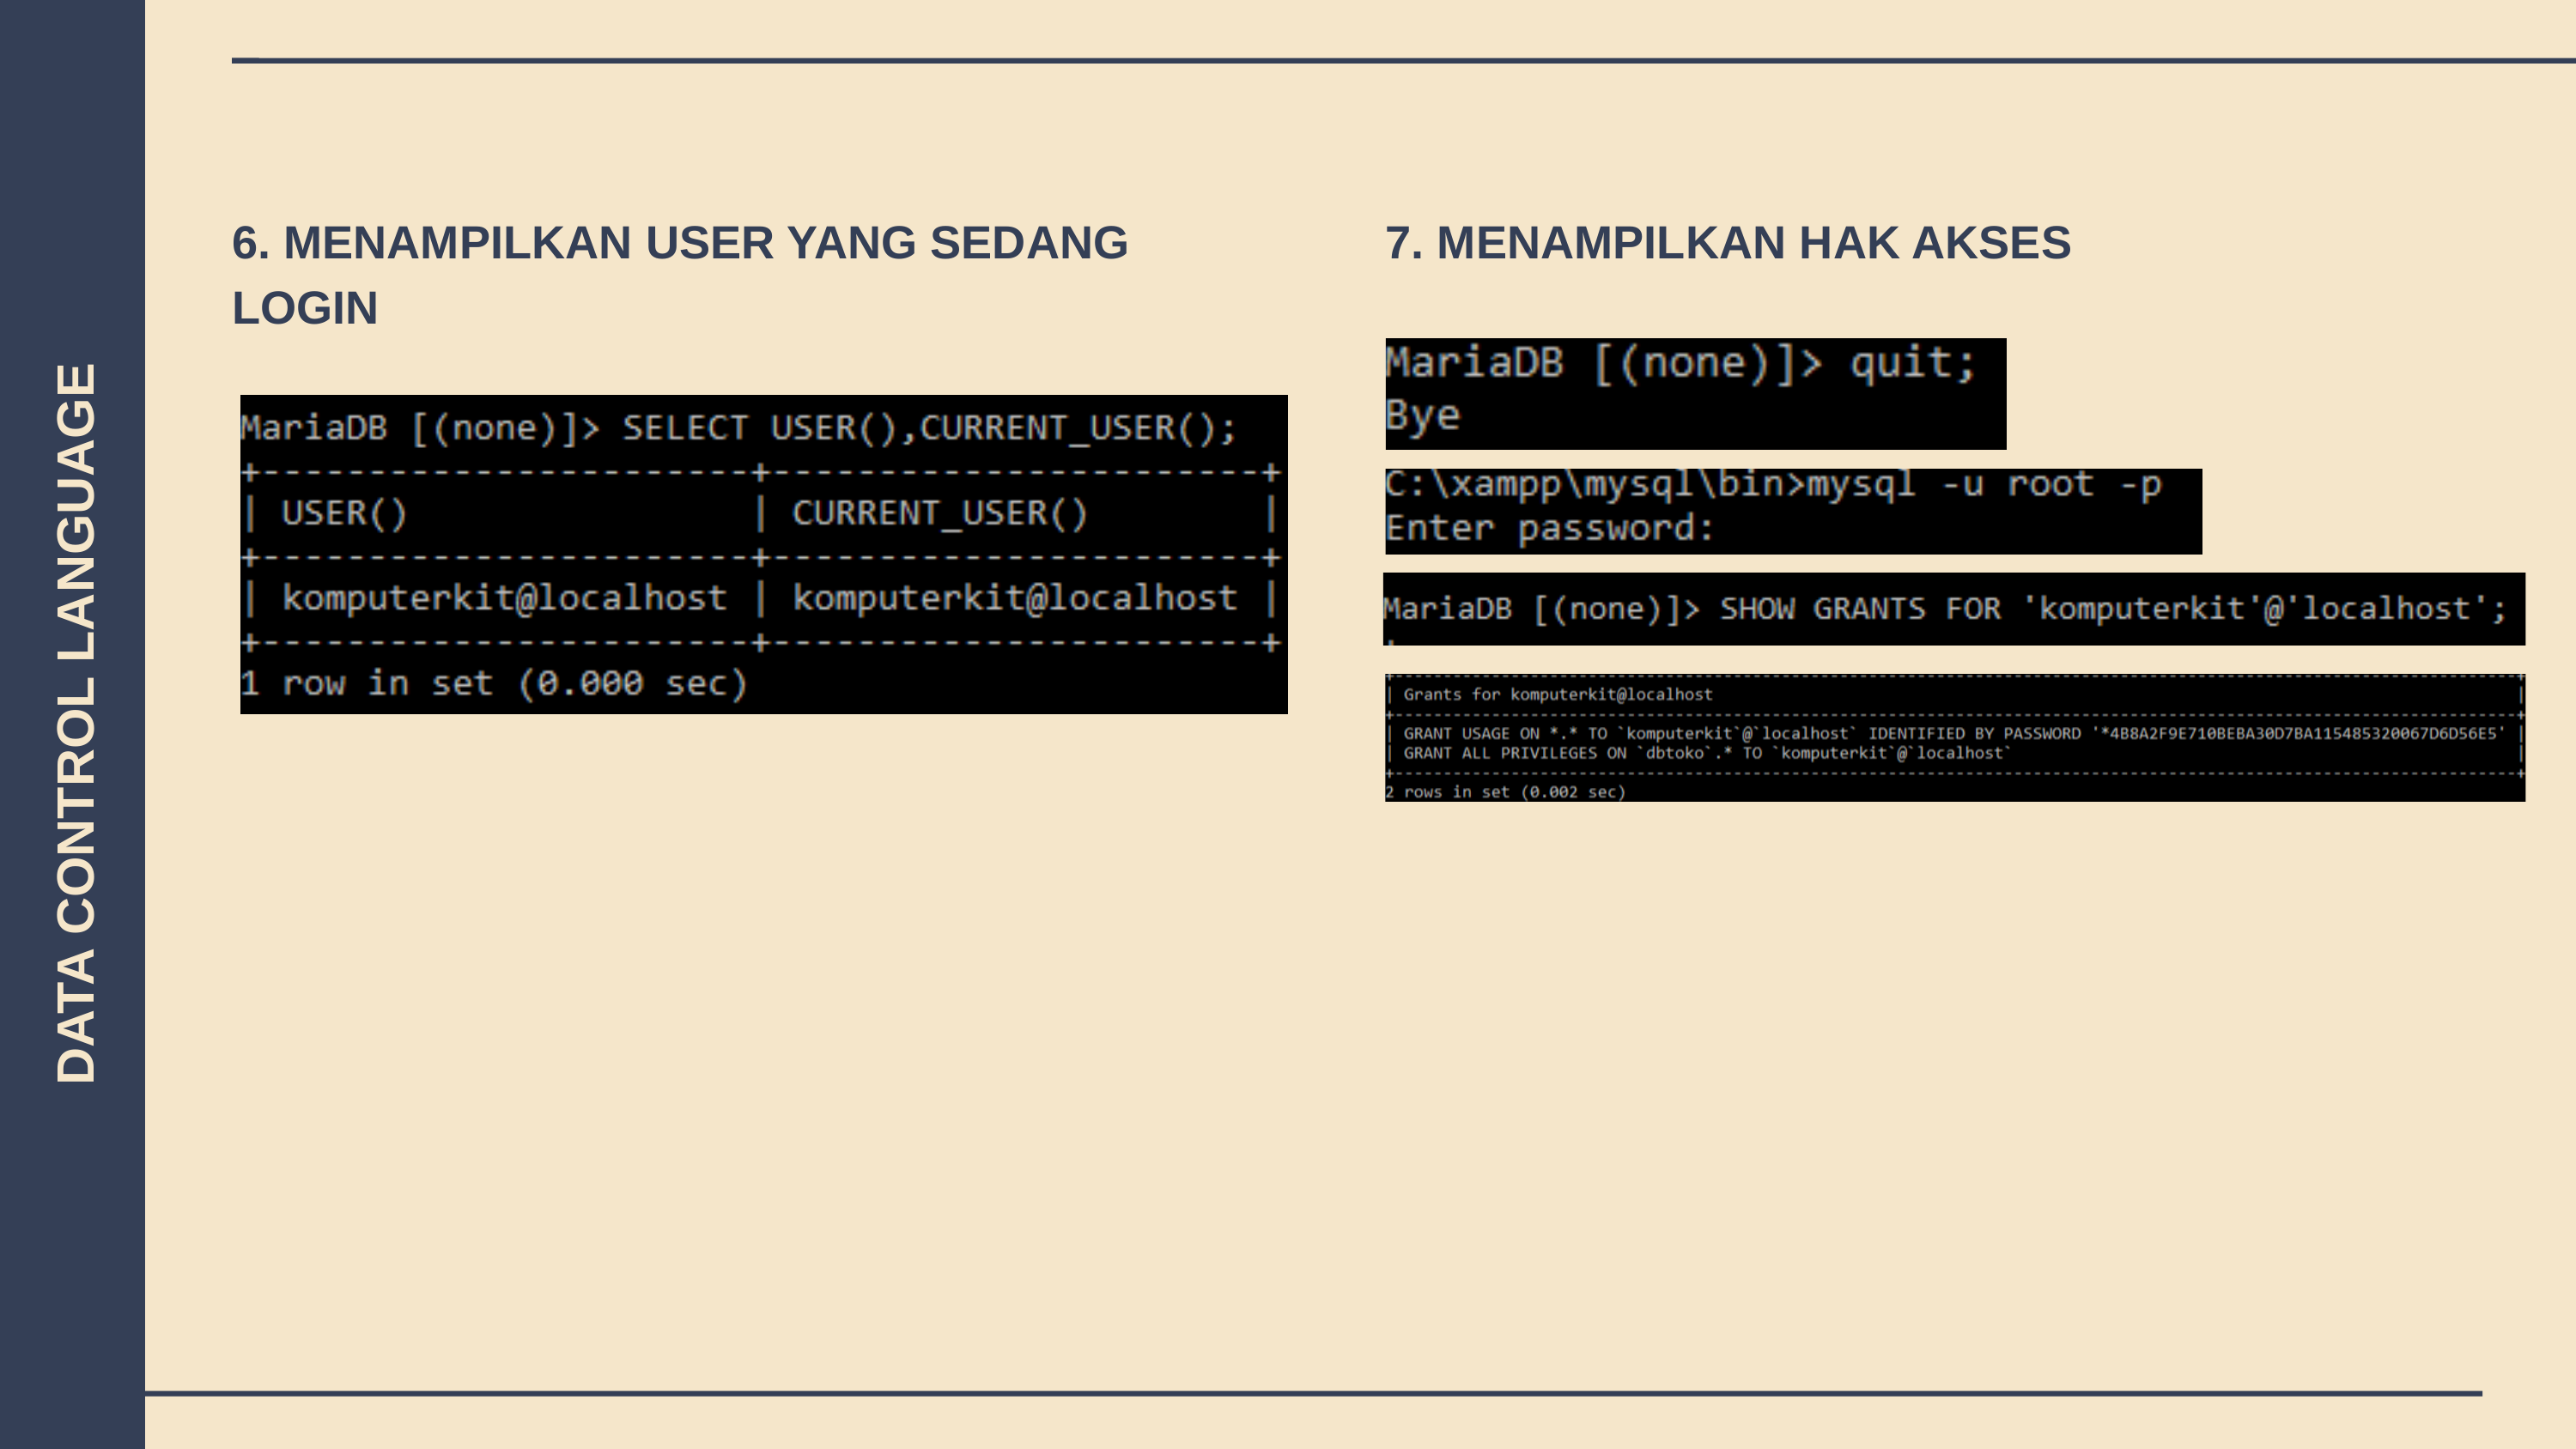

6. MENAMPILKAN USER YANG SEDANG LOGIN
7. MENAMPILKAN HAK AKSES

DATA CONTROL LANGUAGE